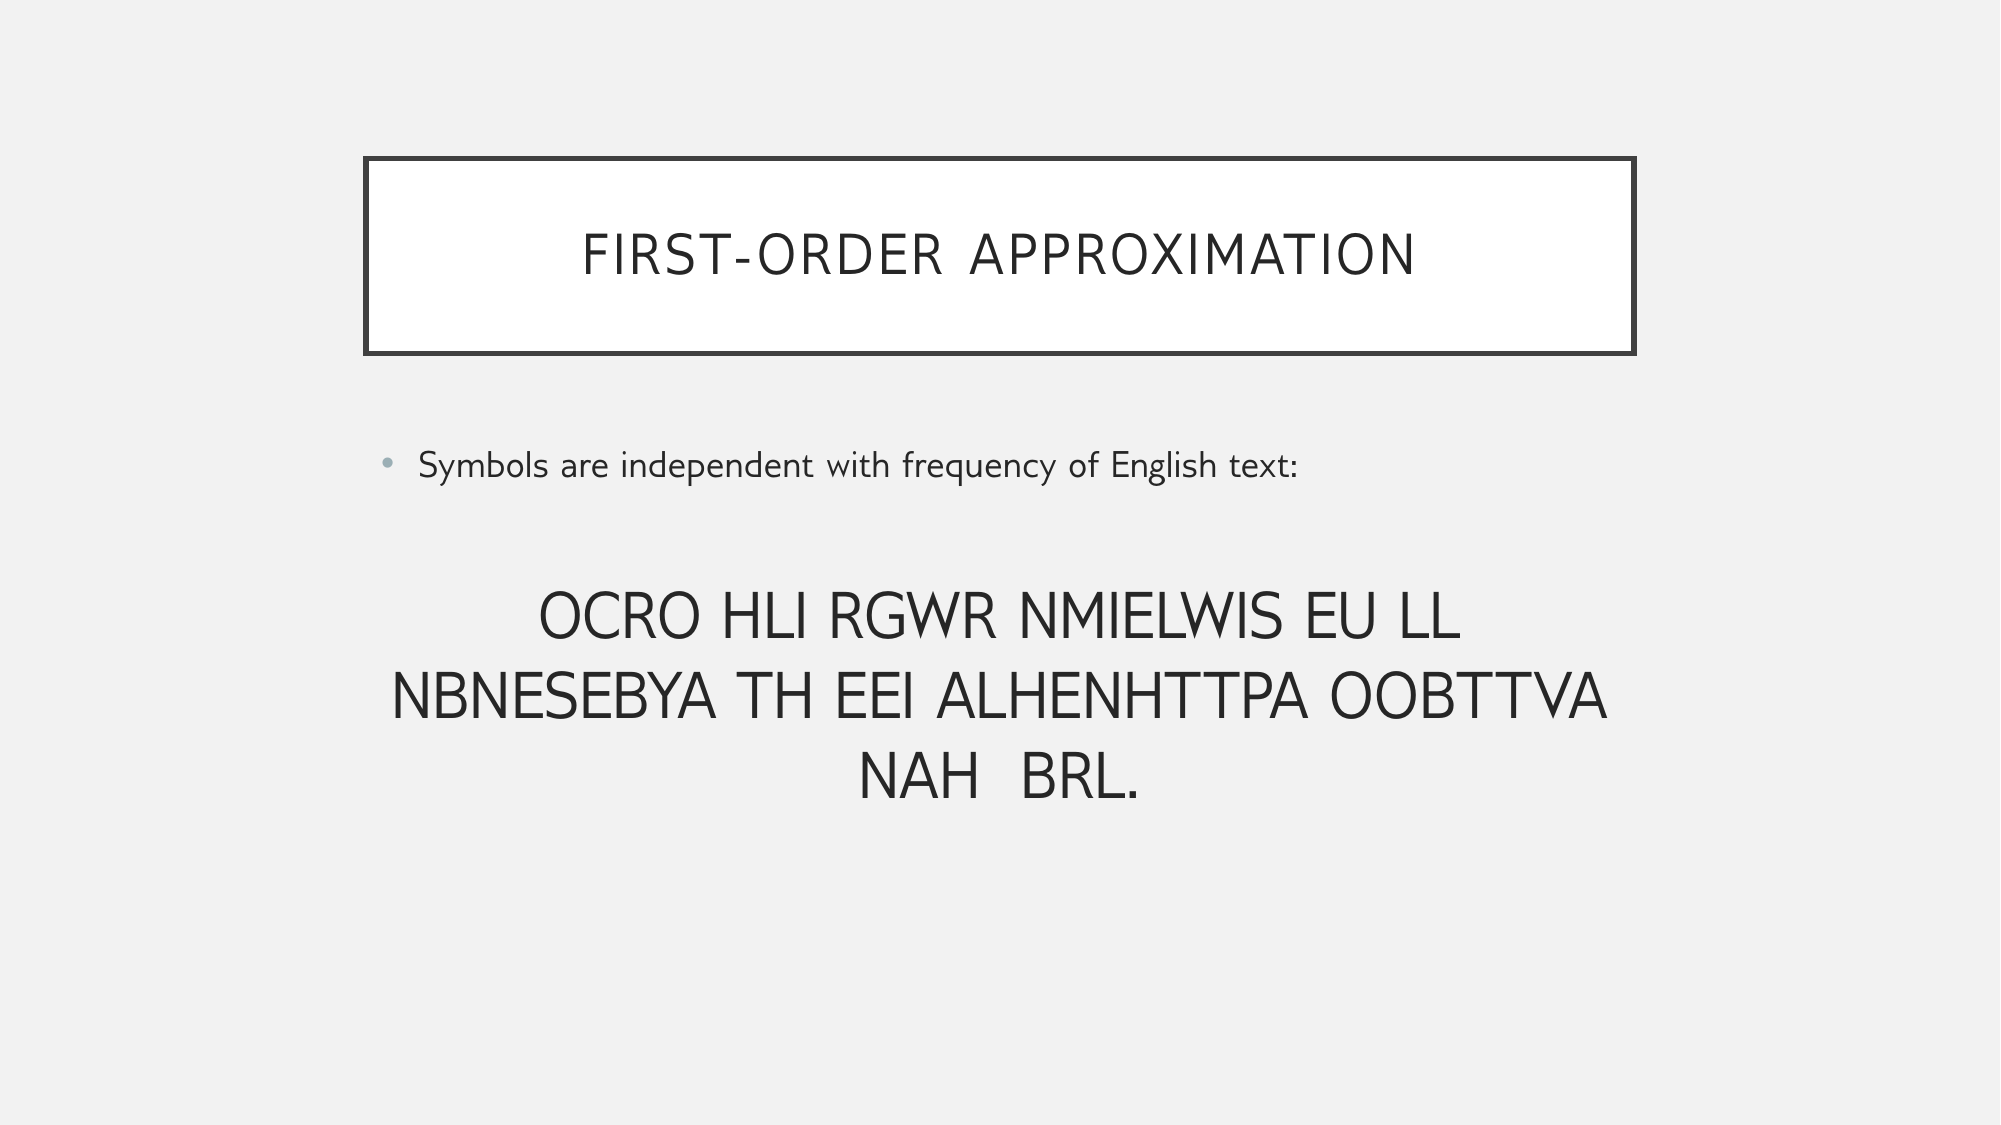

# First-order approximation
Symbols are independent with frequency of English text:

OCRO HLI RGWR NMIELWIS EU LL NBNESEBYA TH EEI ALHENHTTPA OOBTTVA NAH  BRL.